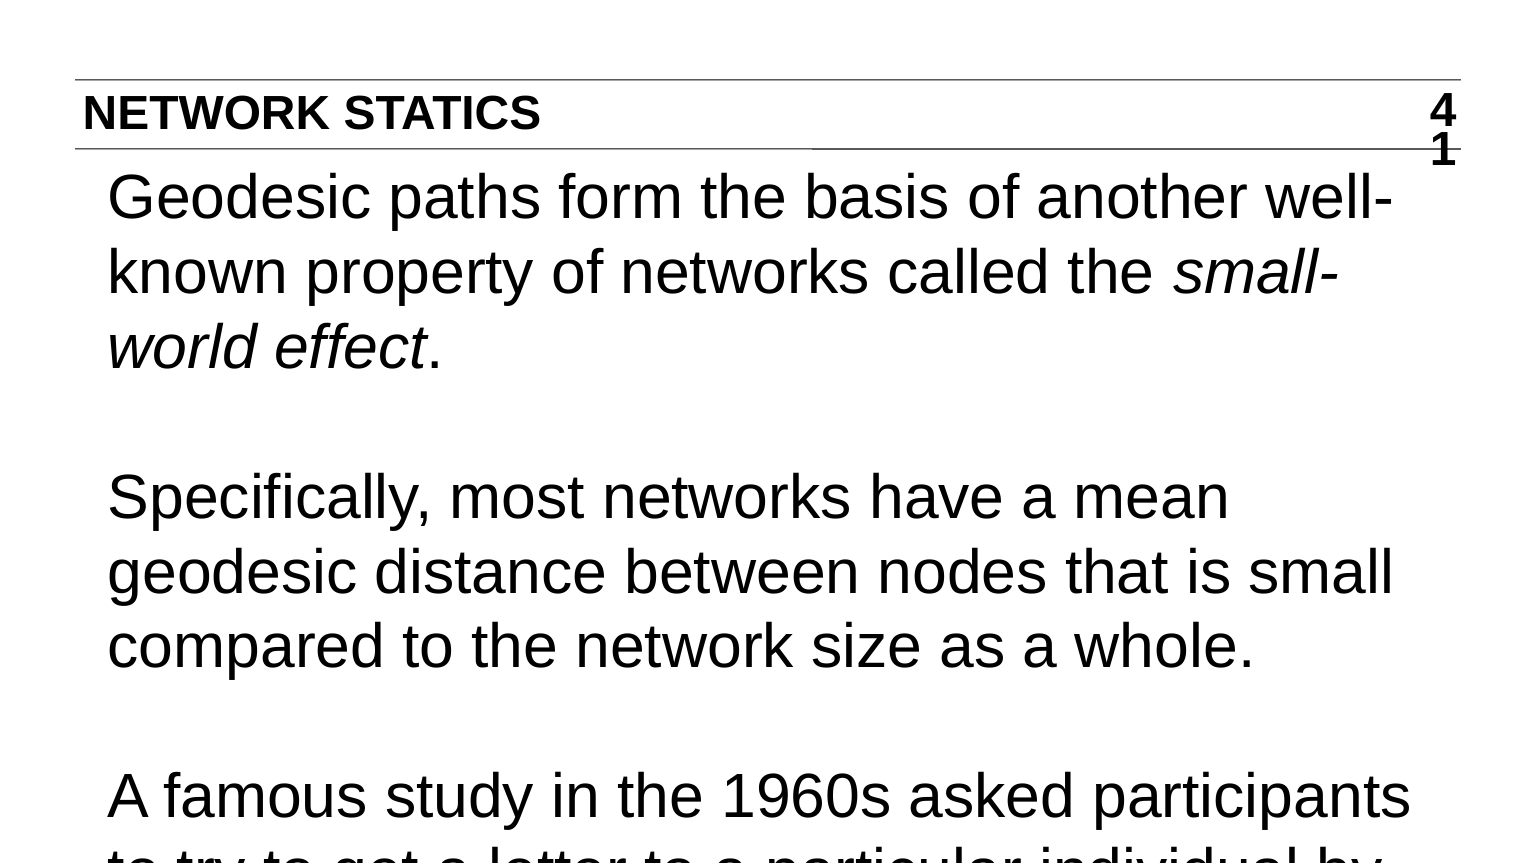

Network statics
41
Geodesic paths form the basis of another well-known property of networks called the small-world effect.

Specifically, most networks have a mean geodesic distance between nodes that is small compared to the network size as a whole.

A famous study in the 1960s asked participants to try to get a letter to a particular individual by passing it from one acquaintance to another, and found that the mean geodesic distance in this case was about 6.